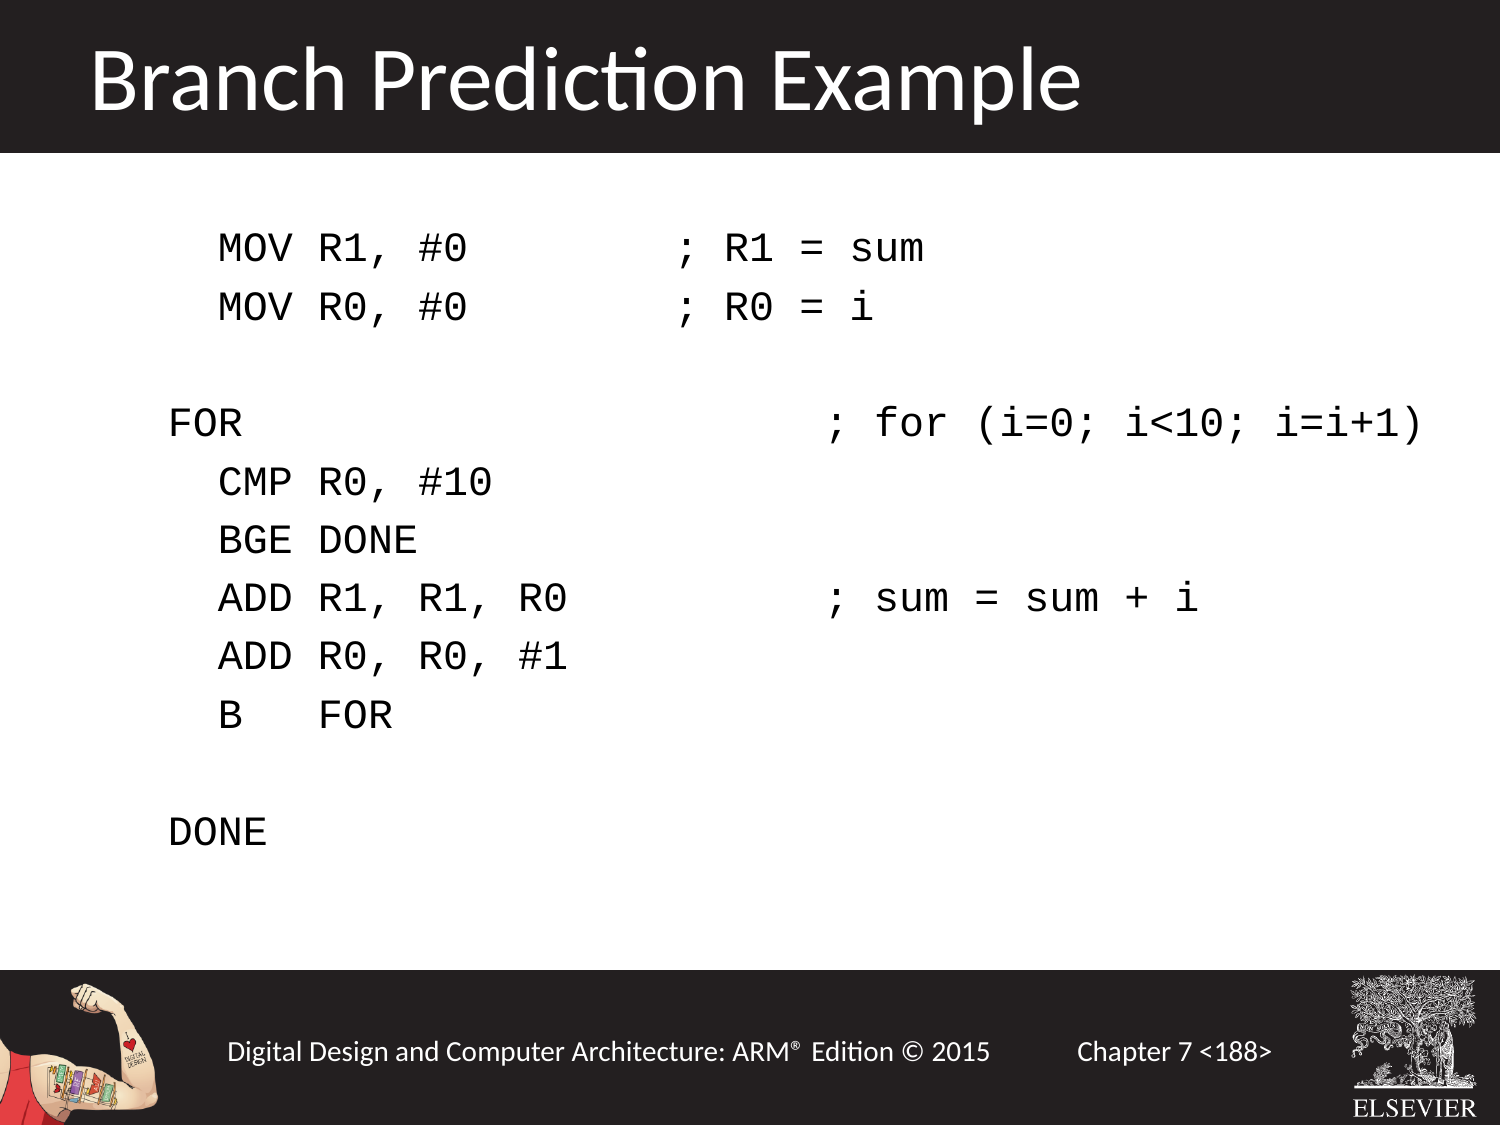

Branch Prediction Example

  MOV R1, #0		; R1 = sum
  MOV R0, #0		; R0 = i

FOR				; for (i=0; i<10; i=i+1)
  CMP R0, #10
  BGE DONE
  ADD R1, R1, R0		; sum = sum + i
  ADD R0, R0, #1
  B   FOR

DONE